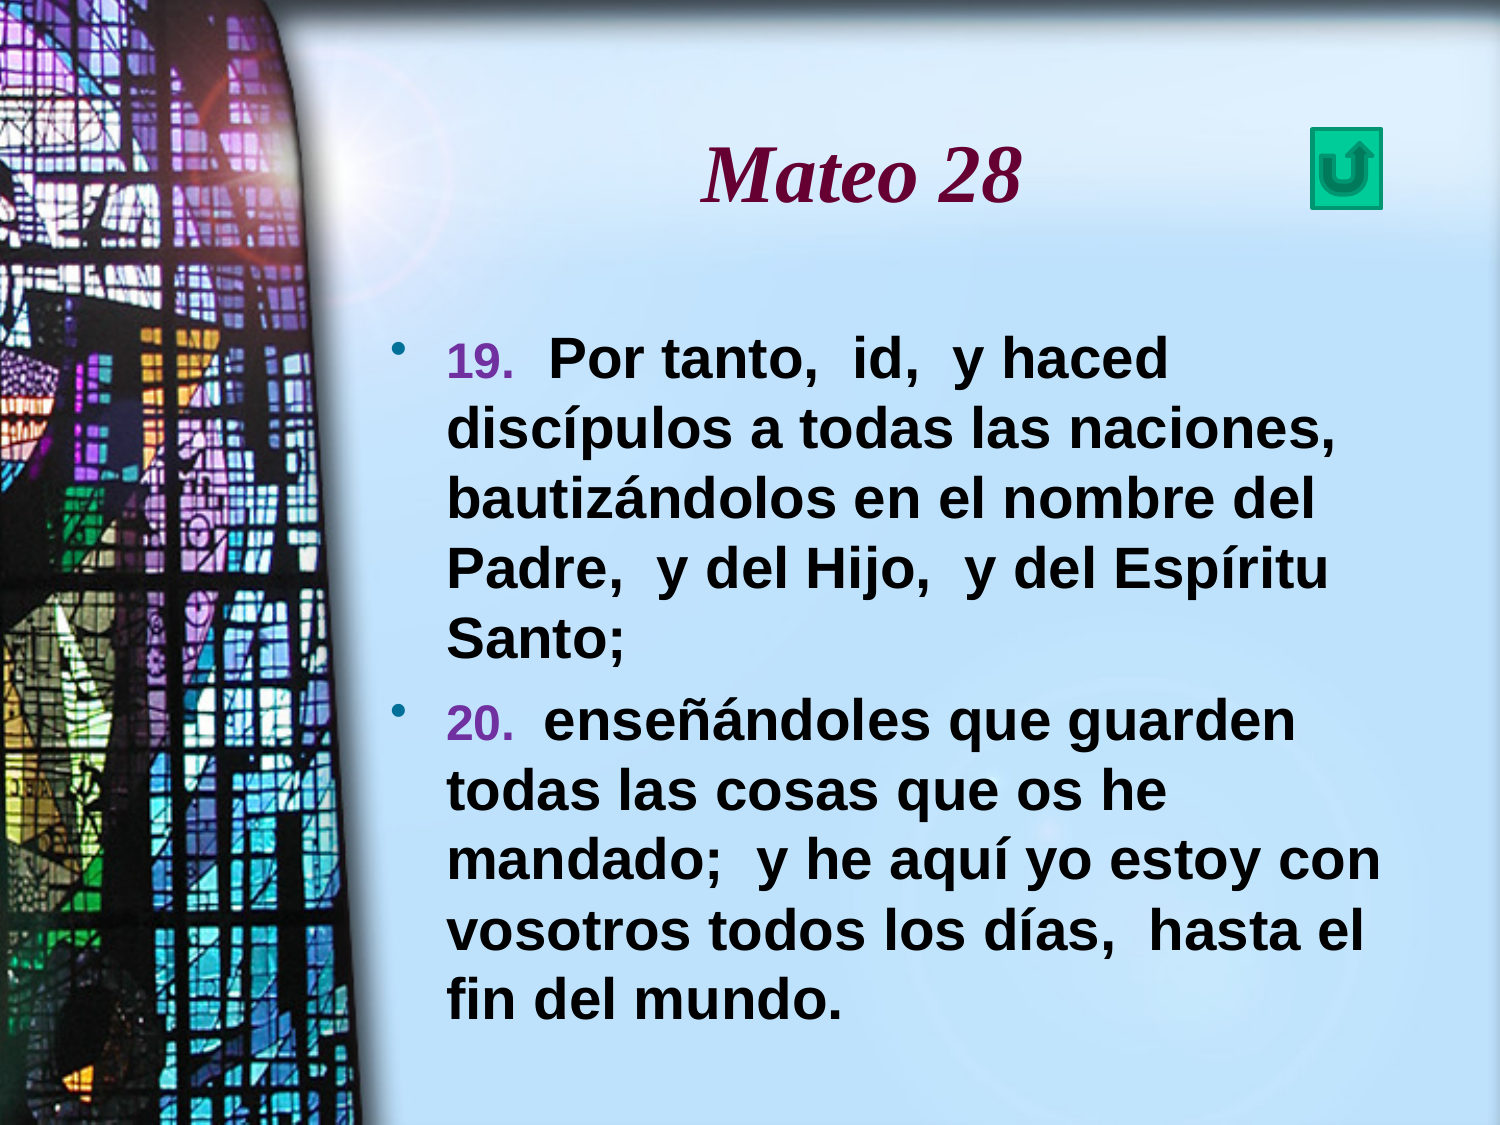

# Mateo 28

19.  Por tanto,  id,  y haced discípulos a todas las naciones,  bautizándolos en el nombre del Padre,  y del Hijo,  y del Espíritu Santo;
20.  enseñándoles que guarden todas las cosas que os he mandado;  y he aquí yo estoy con vosotros todos los días,  hasta el fin del mundo.